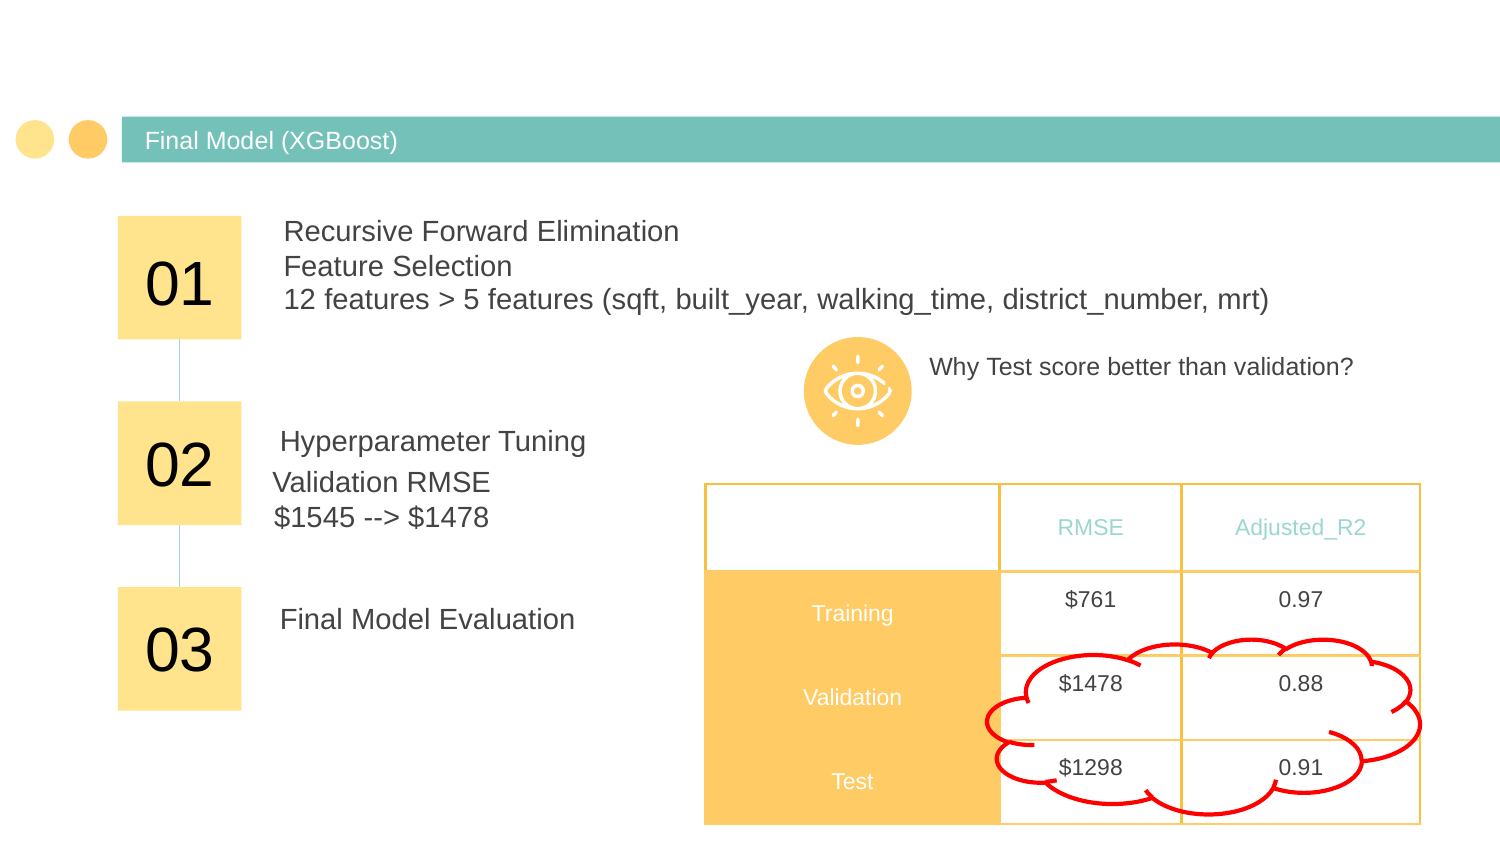

# Final Model (XGBoost)

Recursive Forward Elimination Feature Selection
01
12 features > 5 features (sqft, built_year, walking_time, district_number, mrt)

Hyperparameter Tuning
02
Validation RMSE
$1545 --> $1478
Why Test score better than validation?

|  | RMSE | Adjusted\_R2 |
| --- | --- | --- |
| Training | $761 | 0.97 |
| Validation | $1478 | 0.88 |
| Test | $1298 | 0.91 |

Final Model Evaluation
03